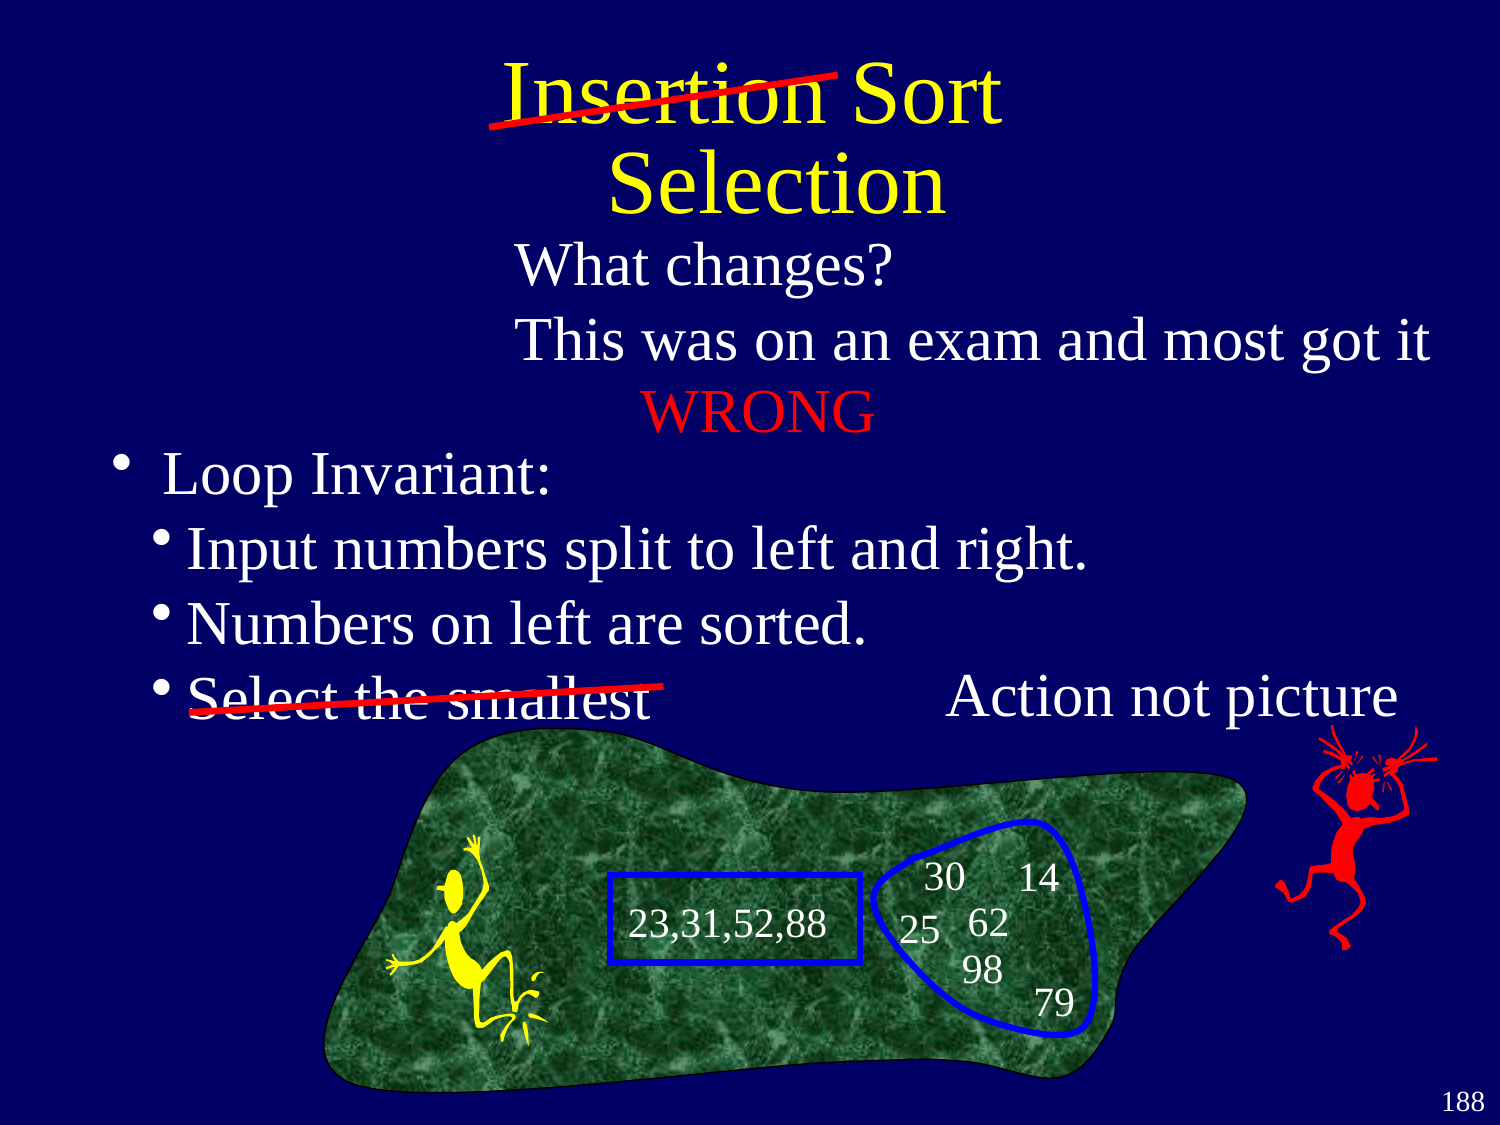

Insertion Sort
Selection
What changes?
This was on an exam and most got it
WRONG
 Loop Invariant:
Input numbers split to left and right.
Numbers on left are sorted.
Select the smallest
Action not picture

30
14
62
25
98
79

23,31,52,88